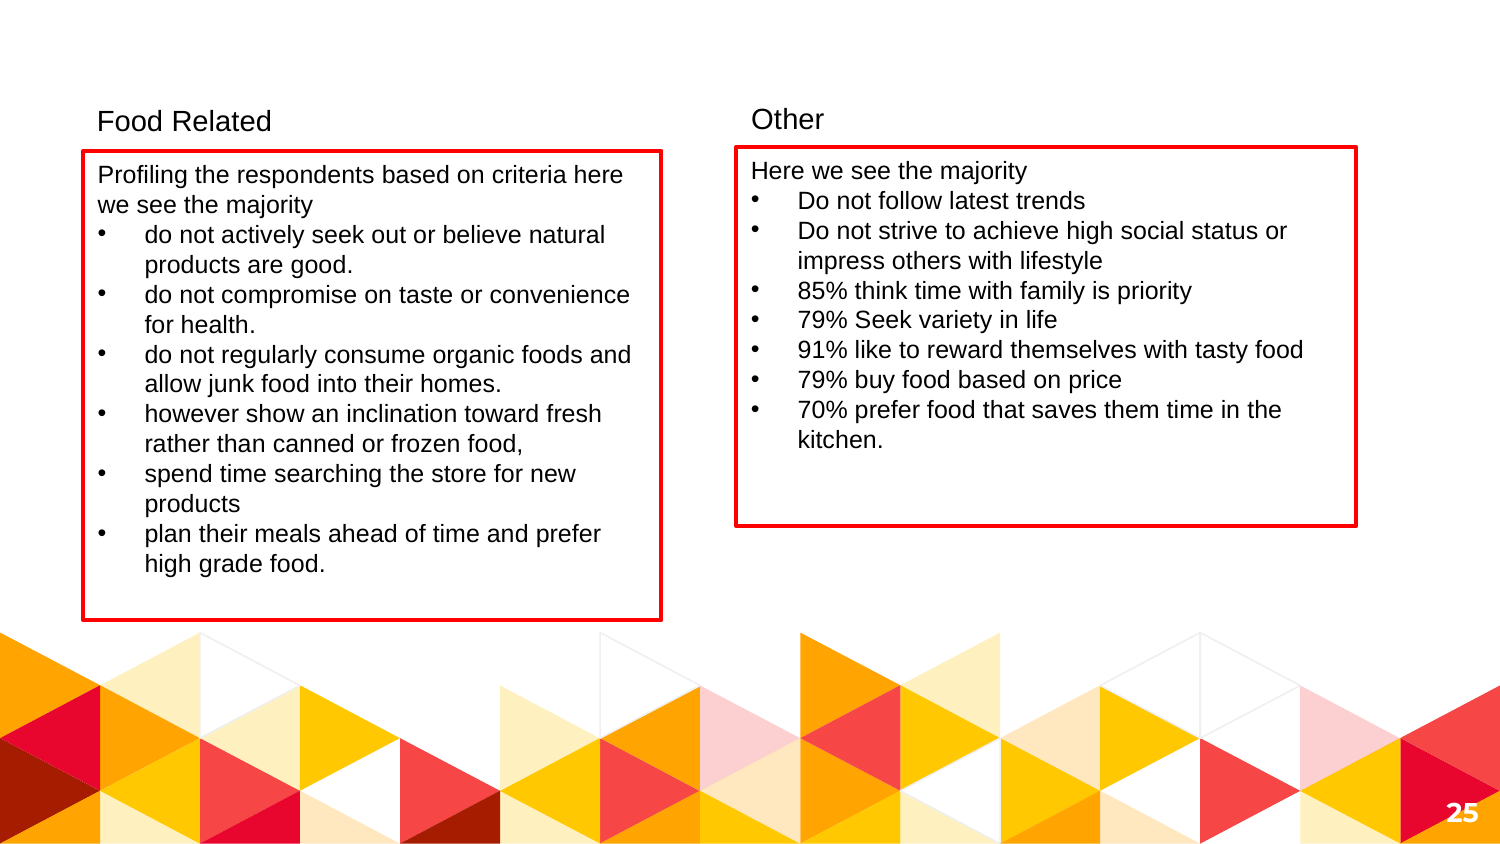

Other
Food Related
Here we see the majority
Do not follow latest trends
Do not strive to achieve high social status or impress others with lifestyle
85% think time with family is priority
79% Seek variety in life
91% like to reward themselves with tasty food
79% buy food based on price
70% prefer food that saves them time in the kitchen.

Profiling the respondents based on criteria here we see the majority
do not actively seek out or believe natural products are good.
do not compromise on taste or convenience for health.
do not regularly consume organic foods and allow junk food into their homes.
however show an inclination toward fresh rather than canned or frozen food,
spend time searching the store for new products
plan their meals ahead of time and prefer high grade food.

25